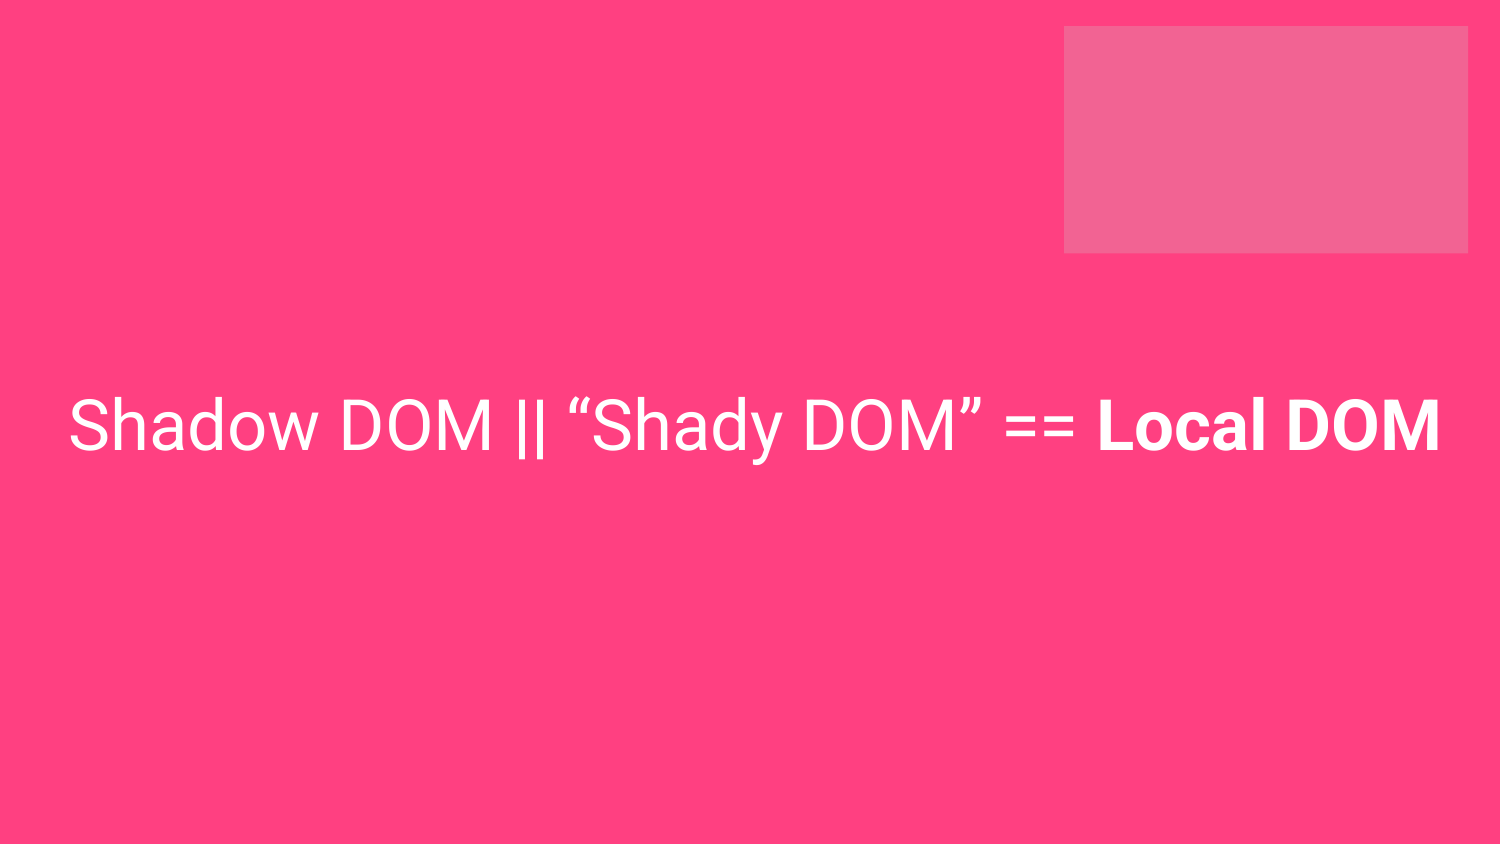

Shadow DOM || “Shady DOM” == Local DOM